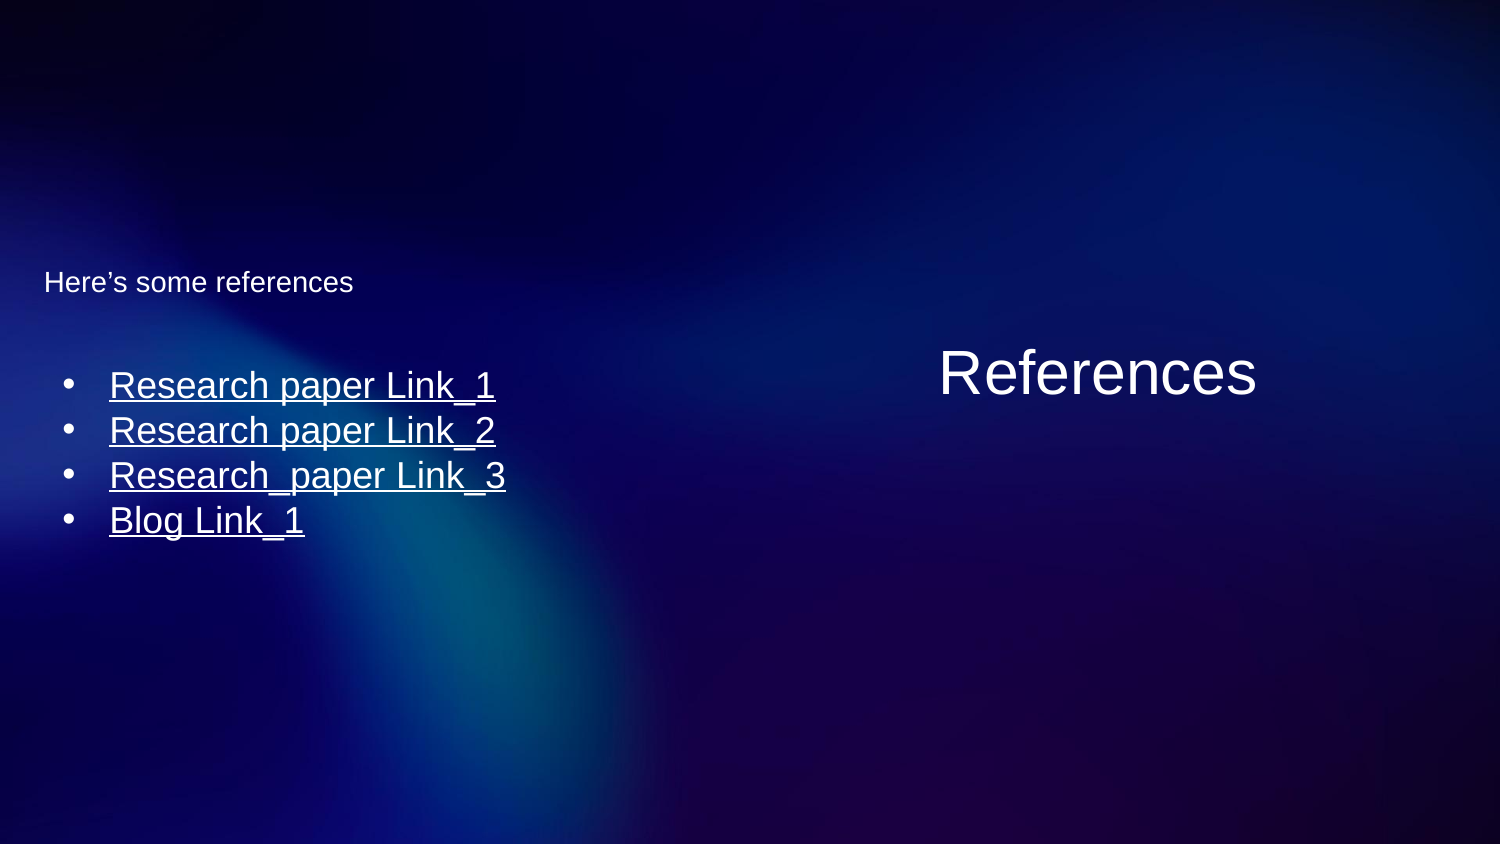

Here’s some references
# References
Research paper Link_1
Research paper Link_2
Research_paper Link_3
Blog Link_1